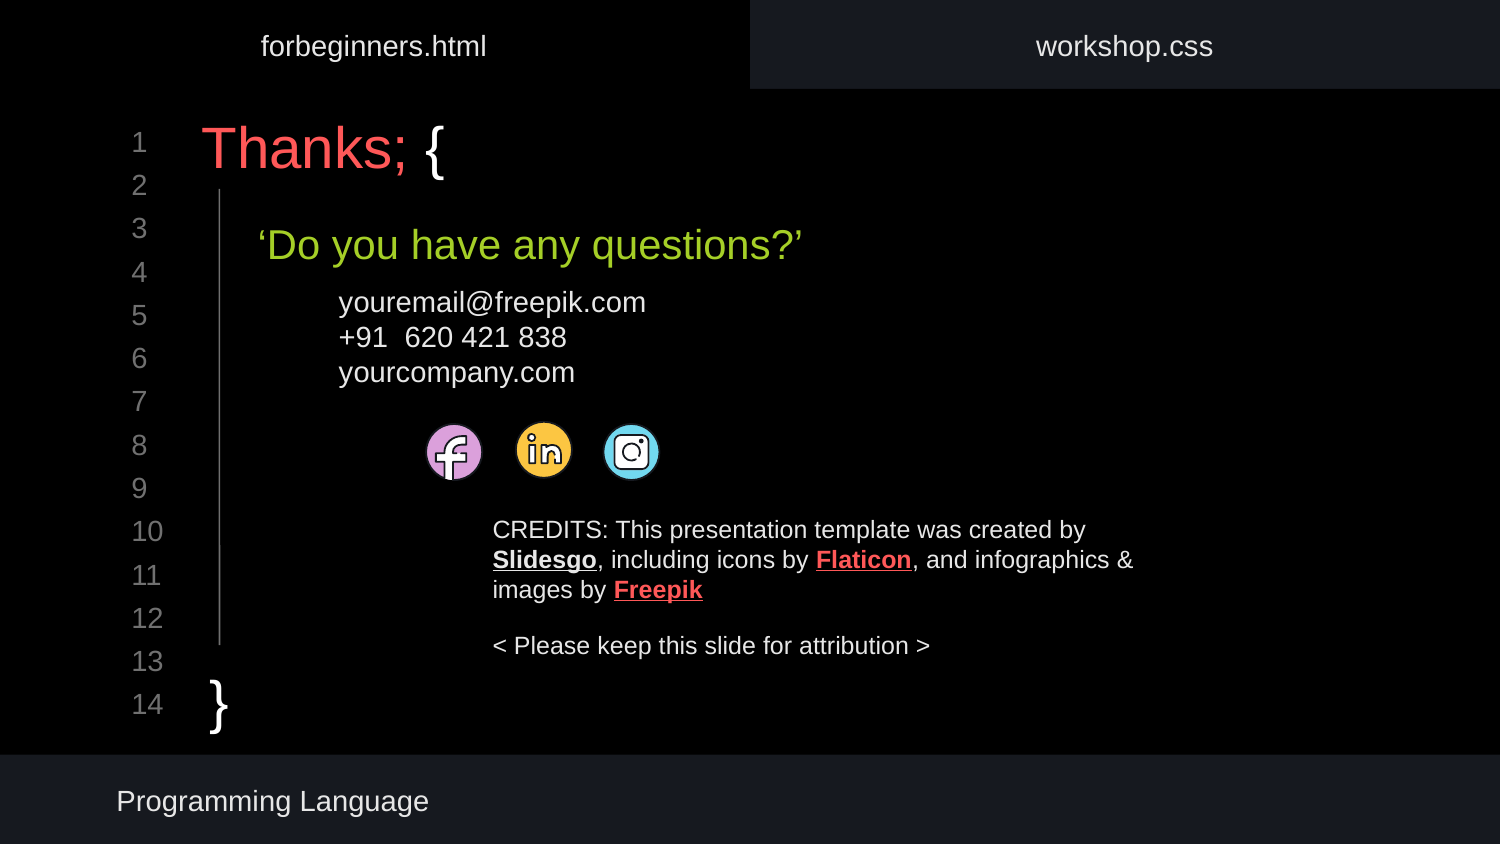

forbeginners.html
workshop.css
# Thanks; {

}
‘Do you have any questions?’
youremail@freepik.com
+91  620 421 838
yourcompany.com

< Please keep this slide for attribution >
Programming Language